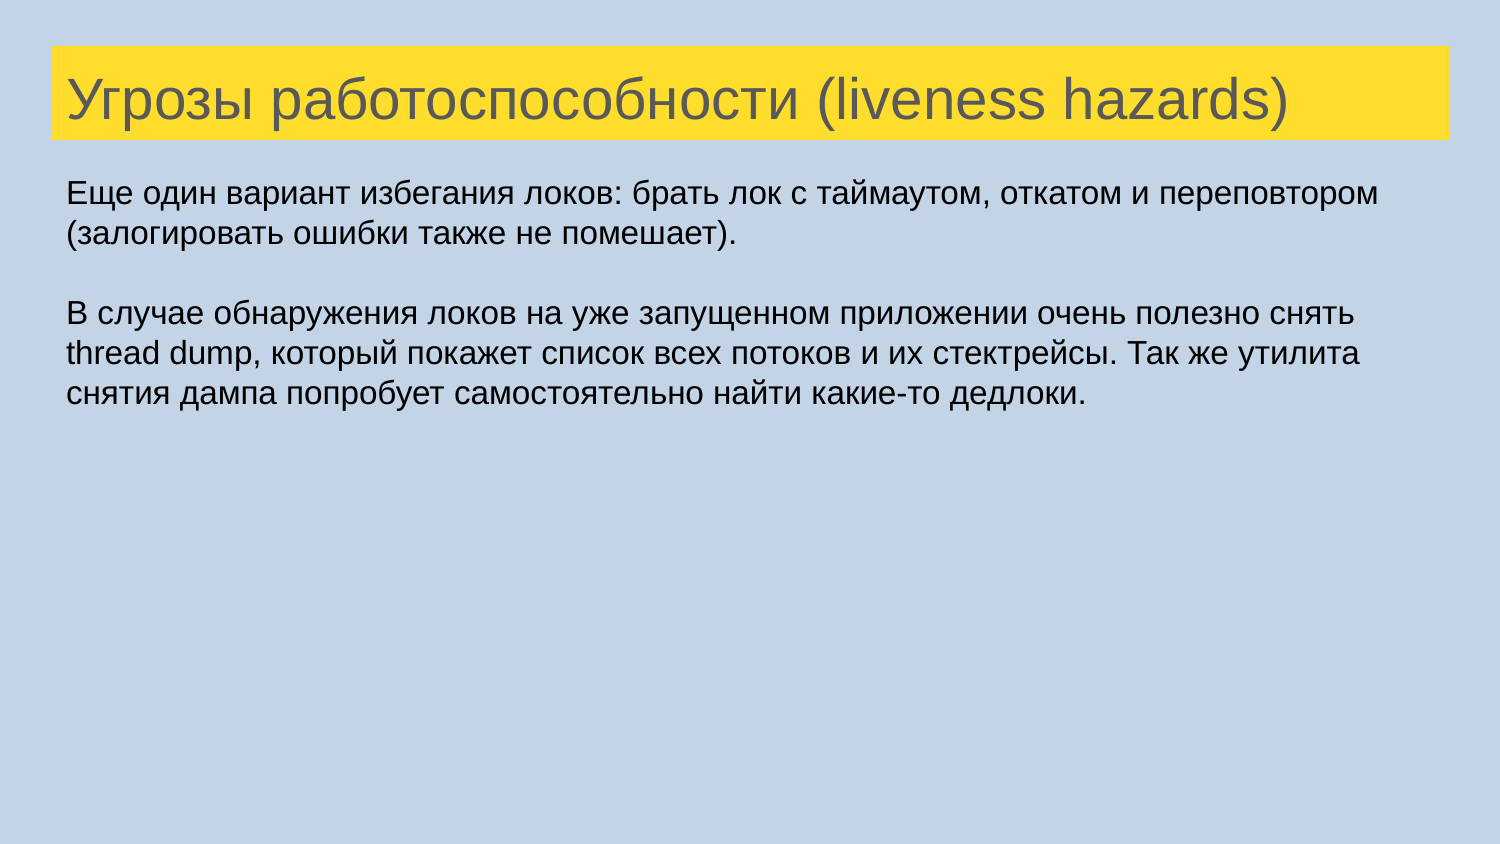

# Угрозы работоспособности (liveness hazards)
Еще один вариант избегания локов: брать лок с таймаутом, откатом и переповтором (залогировать ошибки также не помешает).

В случае обнаружения локов на уже запущенном приложении очень полезно снять thread dump, который покажет список всех потоков и их стектрейсы. Так же утилита снятия дампа попробует самостоятельно найти какие-то дедлоки.